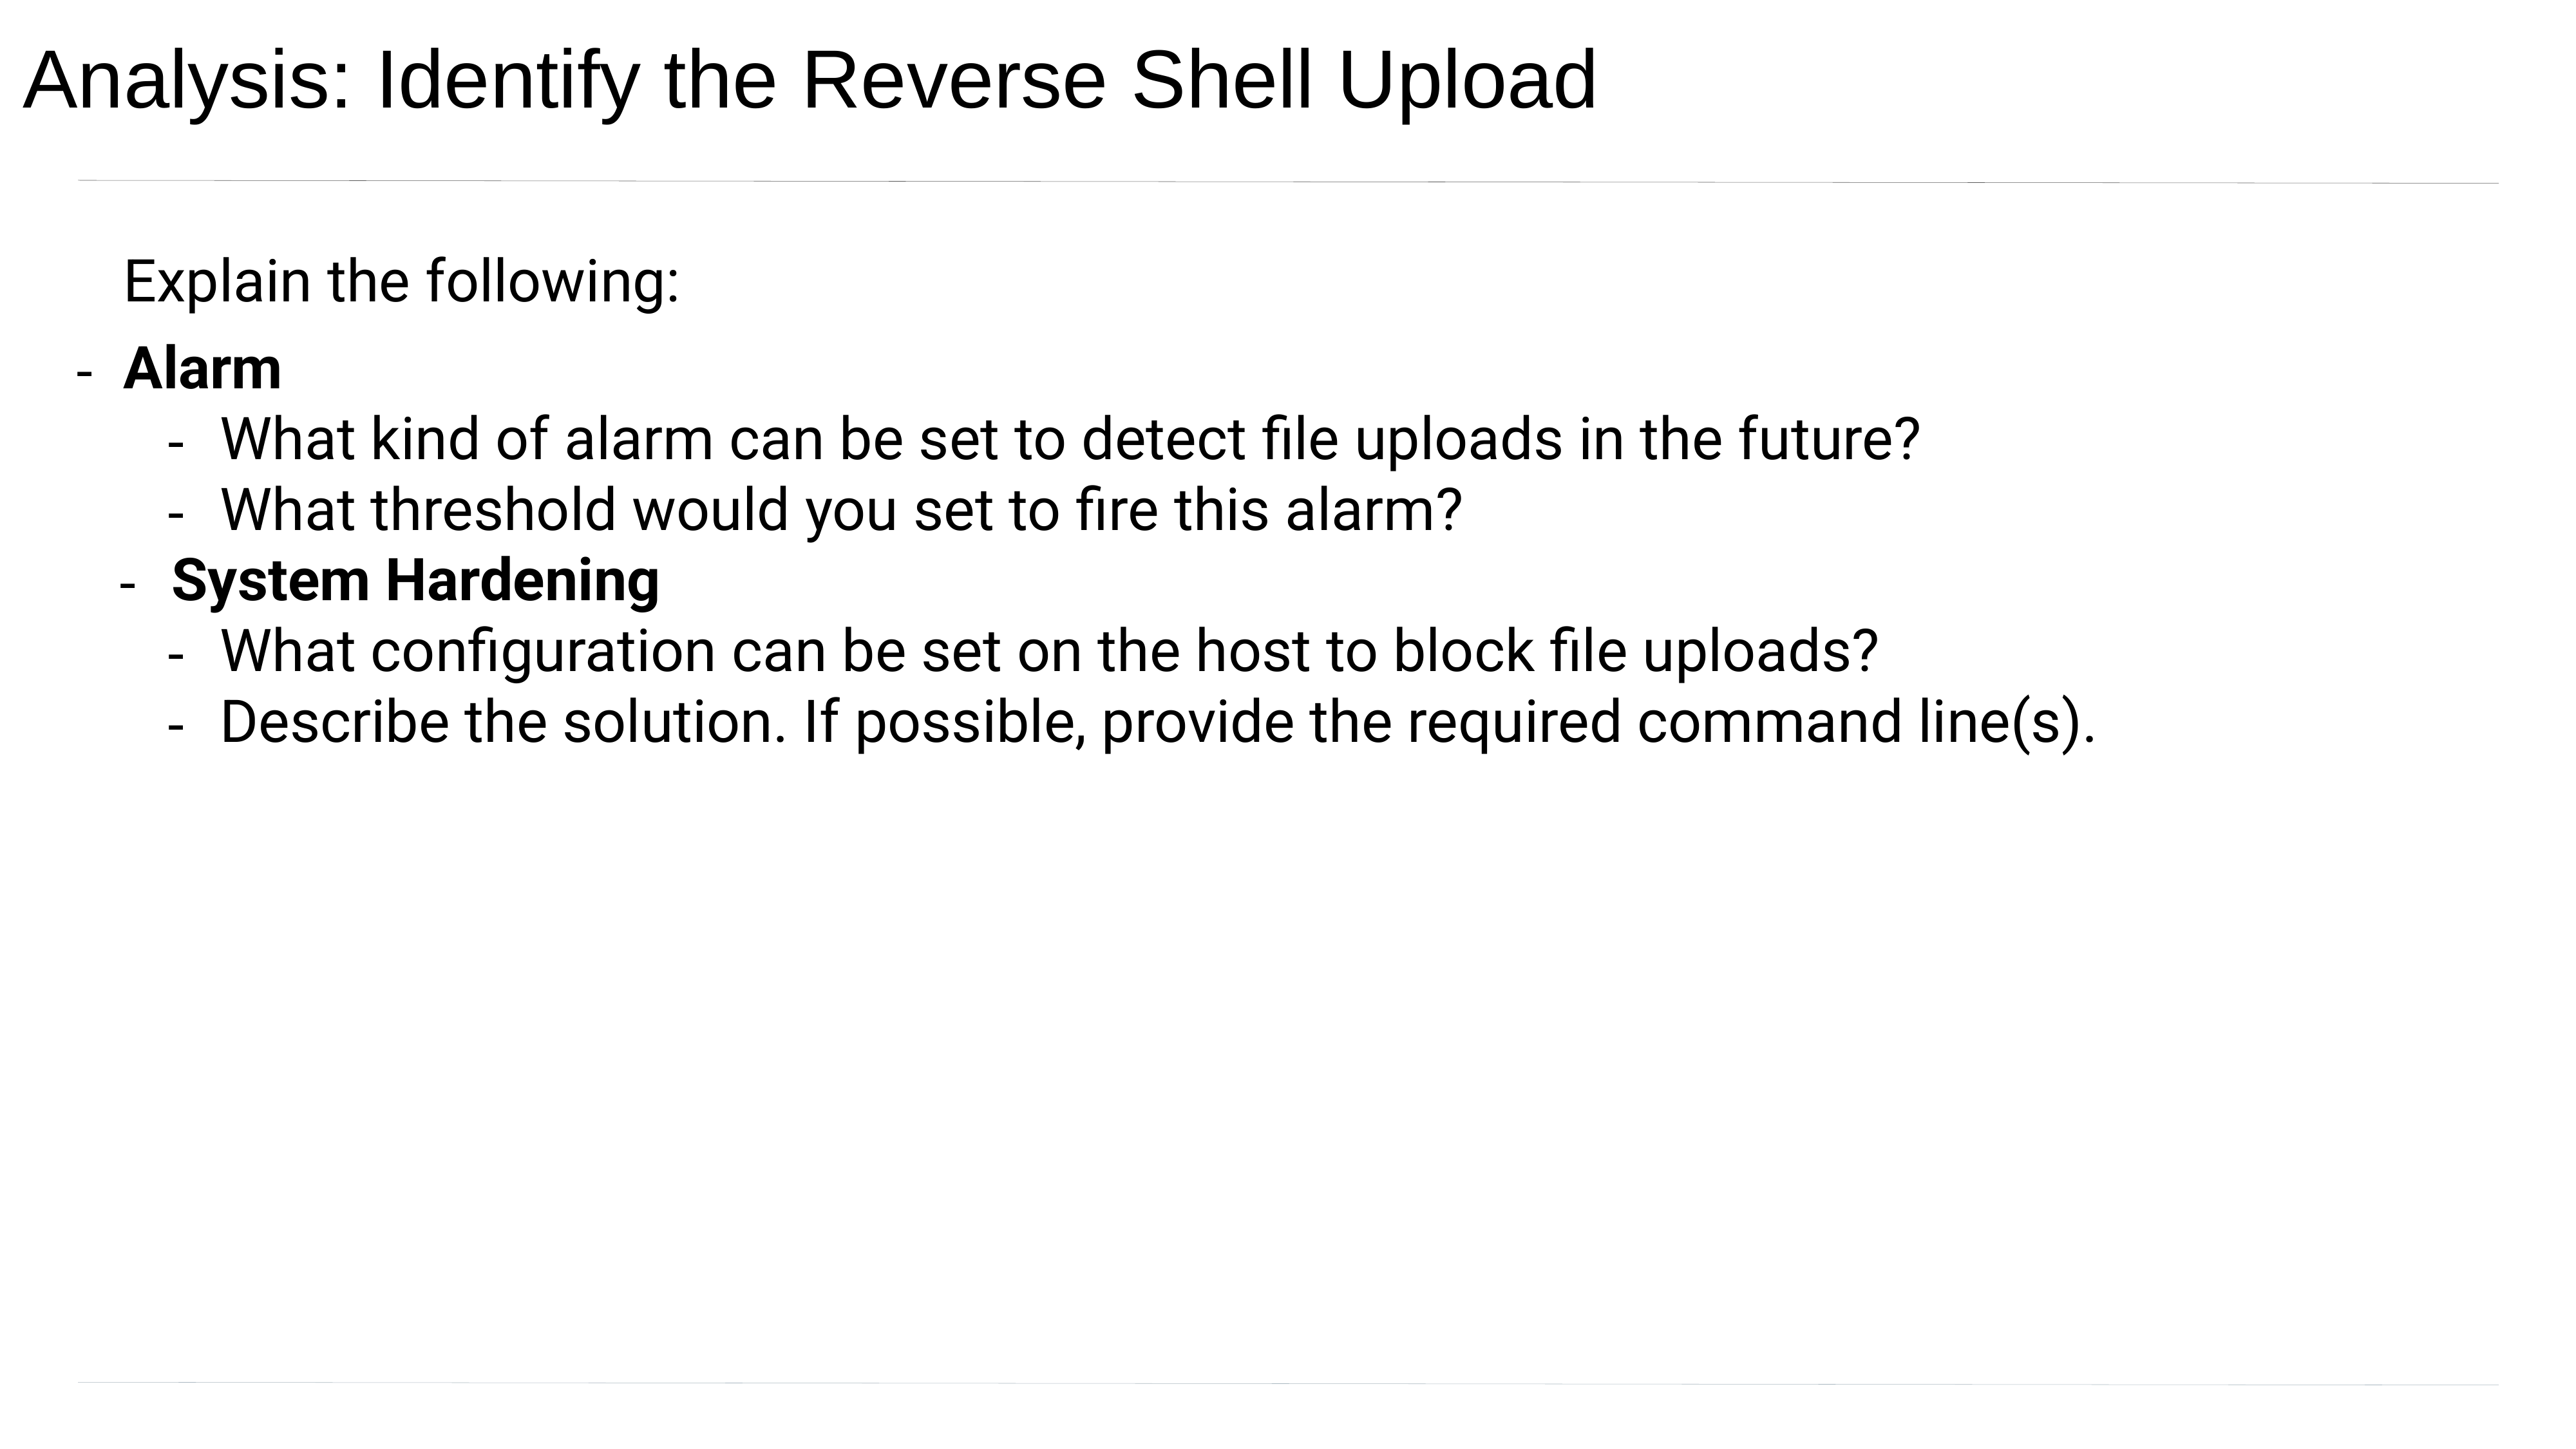

# Analysis: Identify the Reverse Shell Upload
Explain the following:
Alarm
What kind of alarm can be set to detect file uploads in the future?
What threshold would you set to fire this alarm?
System Hardening
What configuration can be set on the host to block file uploads?
Describe the solution. If possible, provide the required command line(s).
22